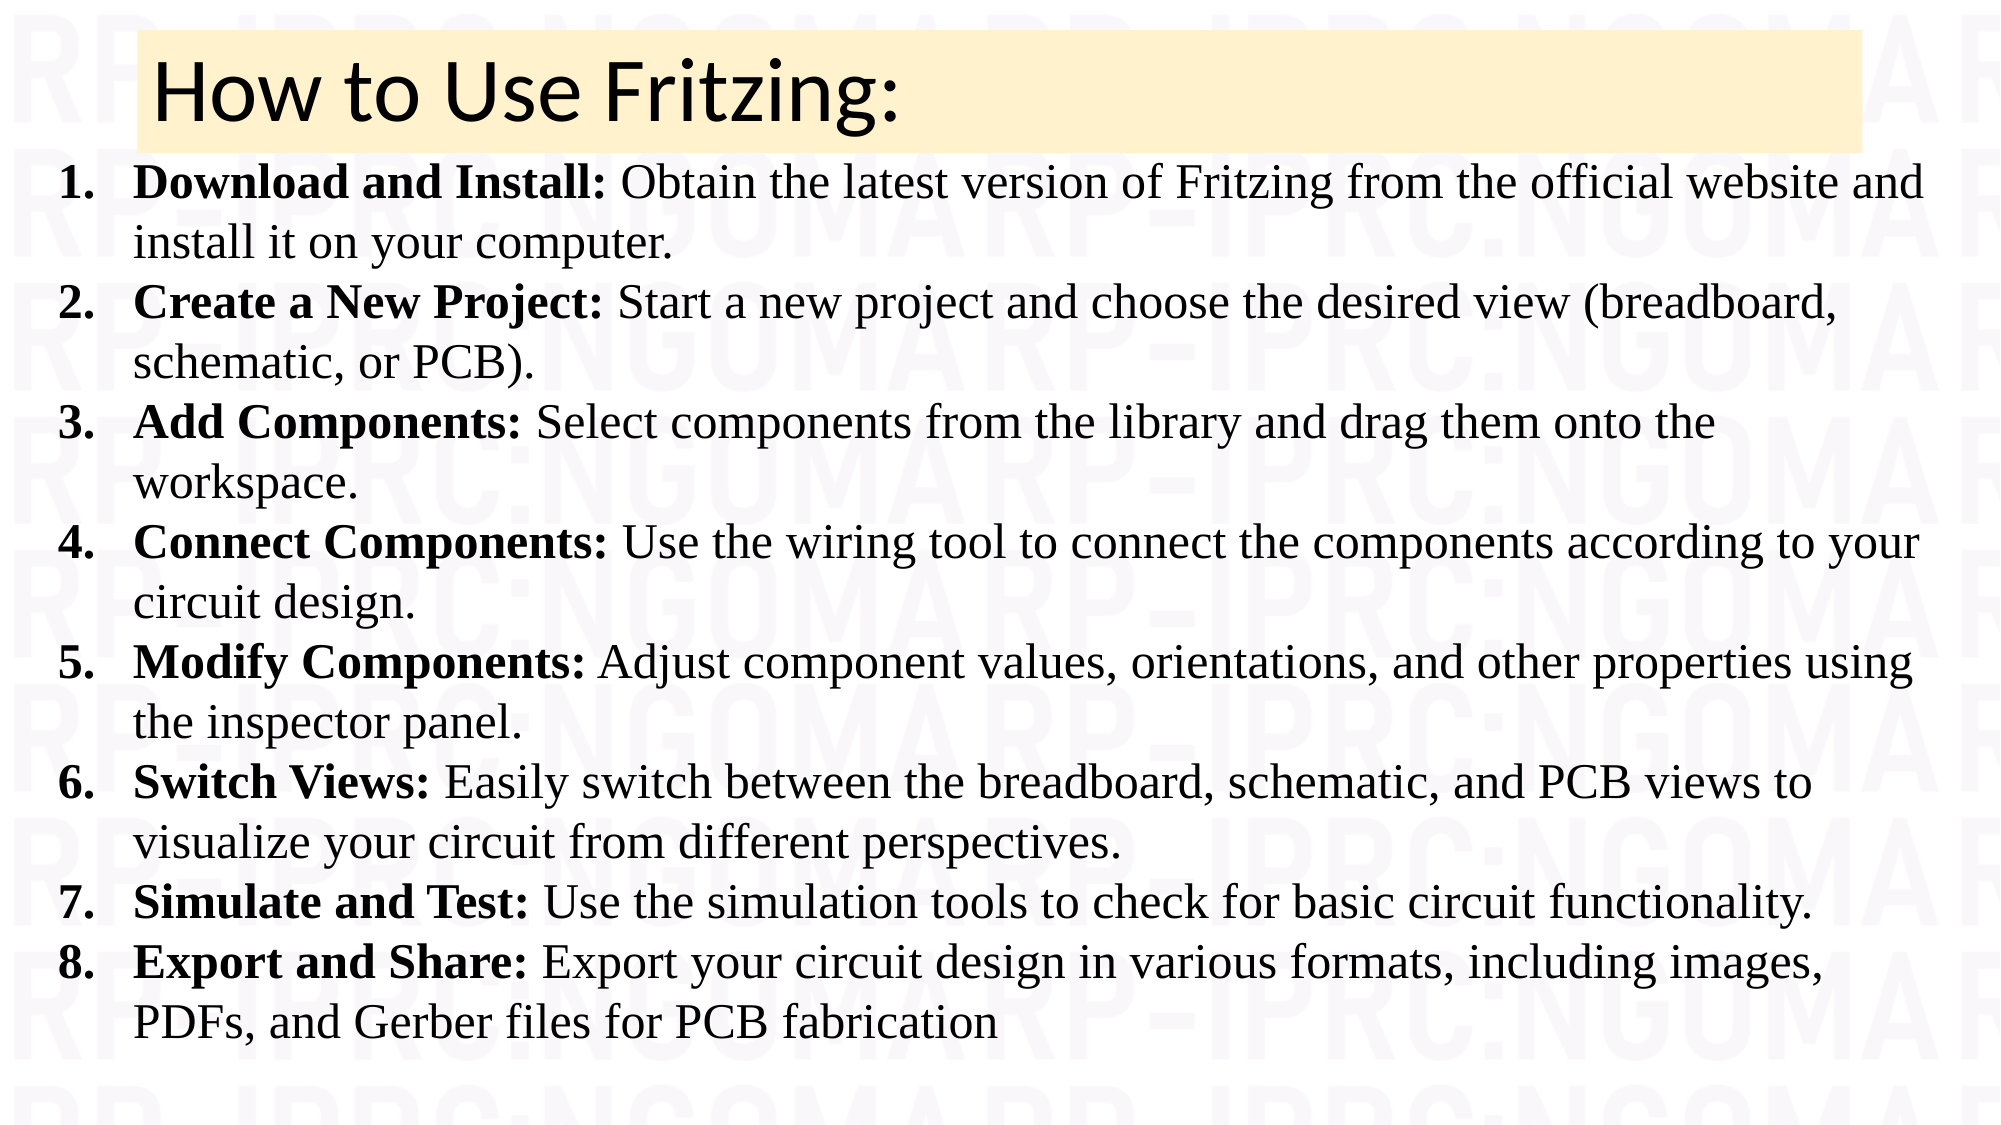

# How to Use Fritzing:
Download and Install: Obtain the latest version of Fritzing from the official website and install it on your computer.
Create a New Project: Start a new project and choose the desired view (breadboard, schematic, or PCB).
Add Components: Select components from the library and drag them onto the workspace.
Connect Components: Use the wiring tool to connect the components according to your circuit design.
Modify Components: Adjust component values, orientations, and other properties using the inspector panel.
Switch Views: Easily switch between the breadboard, schematic, and PCB views to visualize your circuit from different perspectives.
Simulate and Test: Use the simulation tools to check for basic circuit functionality.
Export and Share: Export your circuit design in various formats, including images, PDFs, and Gerber files for PCB fabrication